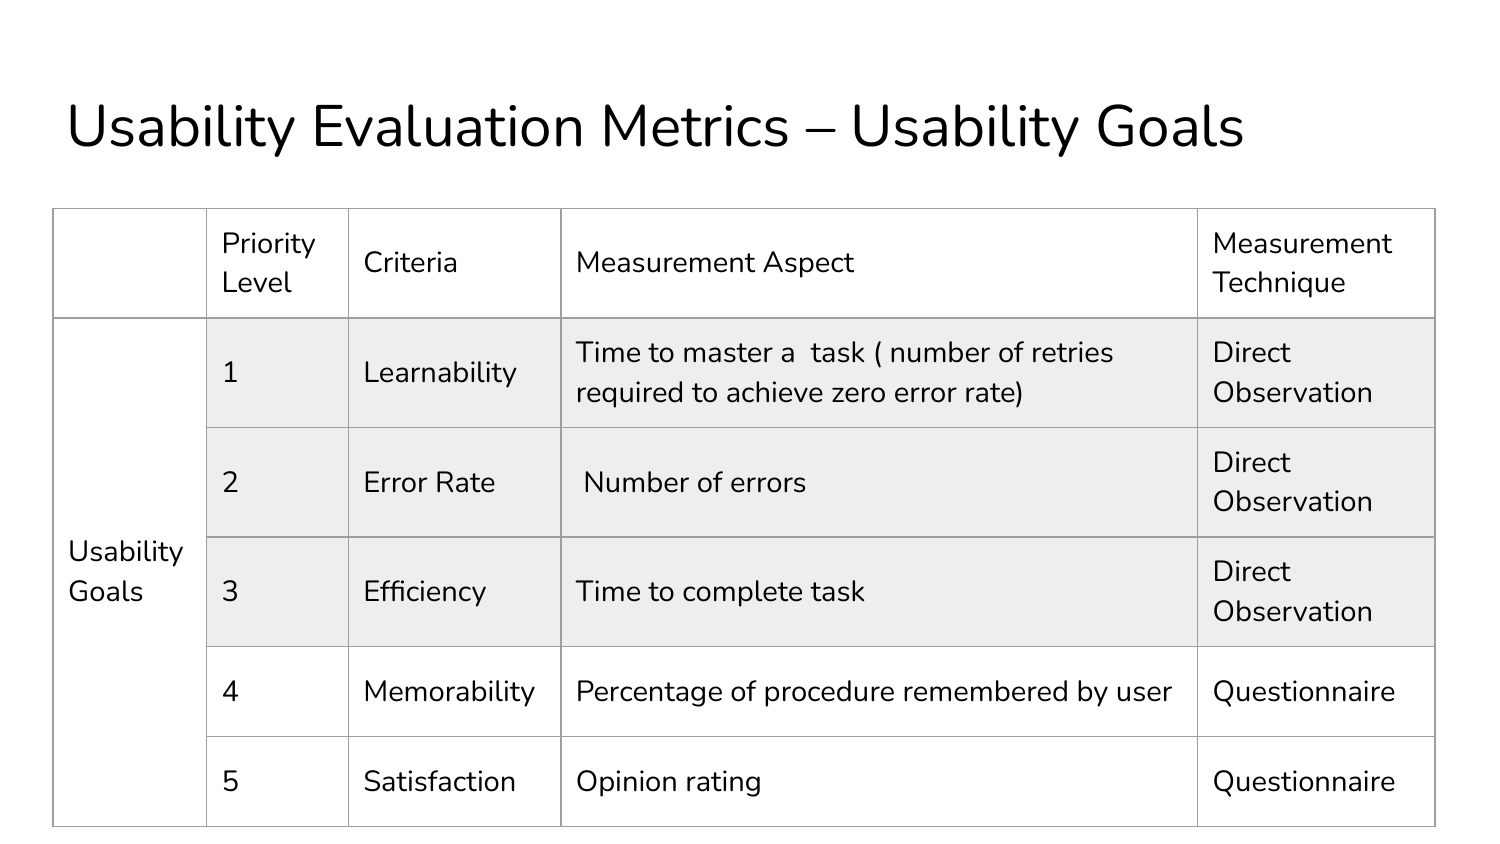

Usability Evaluation Metrics – Usability Goals
|  | Priority Level | Criteria | Measurement Aspect | Measurement Technique |
| --- | --- | --- | --- | --- |
| Usability Goals | 1 | Learnability | Time to master a task ( number of retries required to achieve zero error rate) | Direct Observation |
|  | 2 | Error Rate | Number of errors | Direct Observation |
|  | 3 | Efficiency | Time to complete task | Direct Observation |
|  | 4 | Memorability | Percentage of procedure remembered by user | Questionnaire |
|  | 5 | Satisfaction | Opinion rating | Questionnaire |